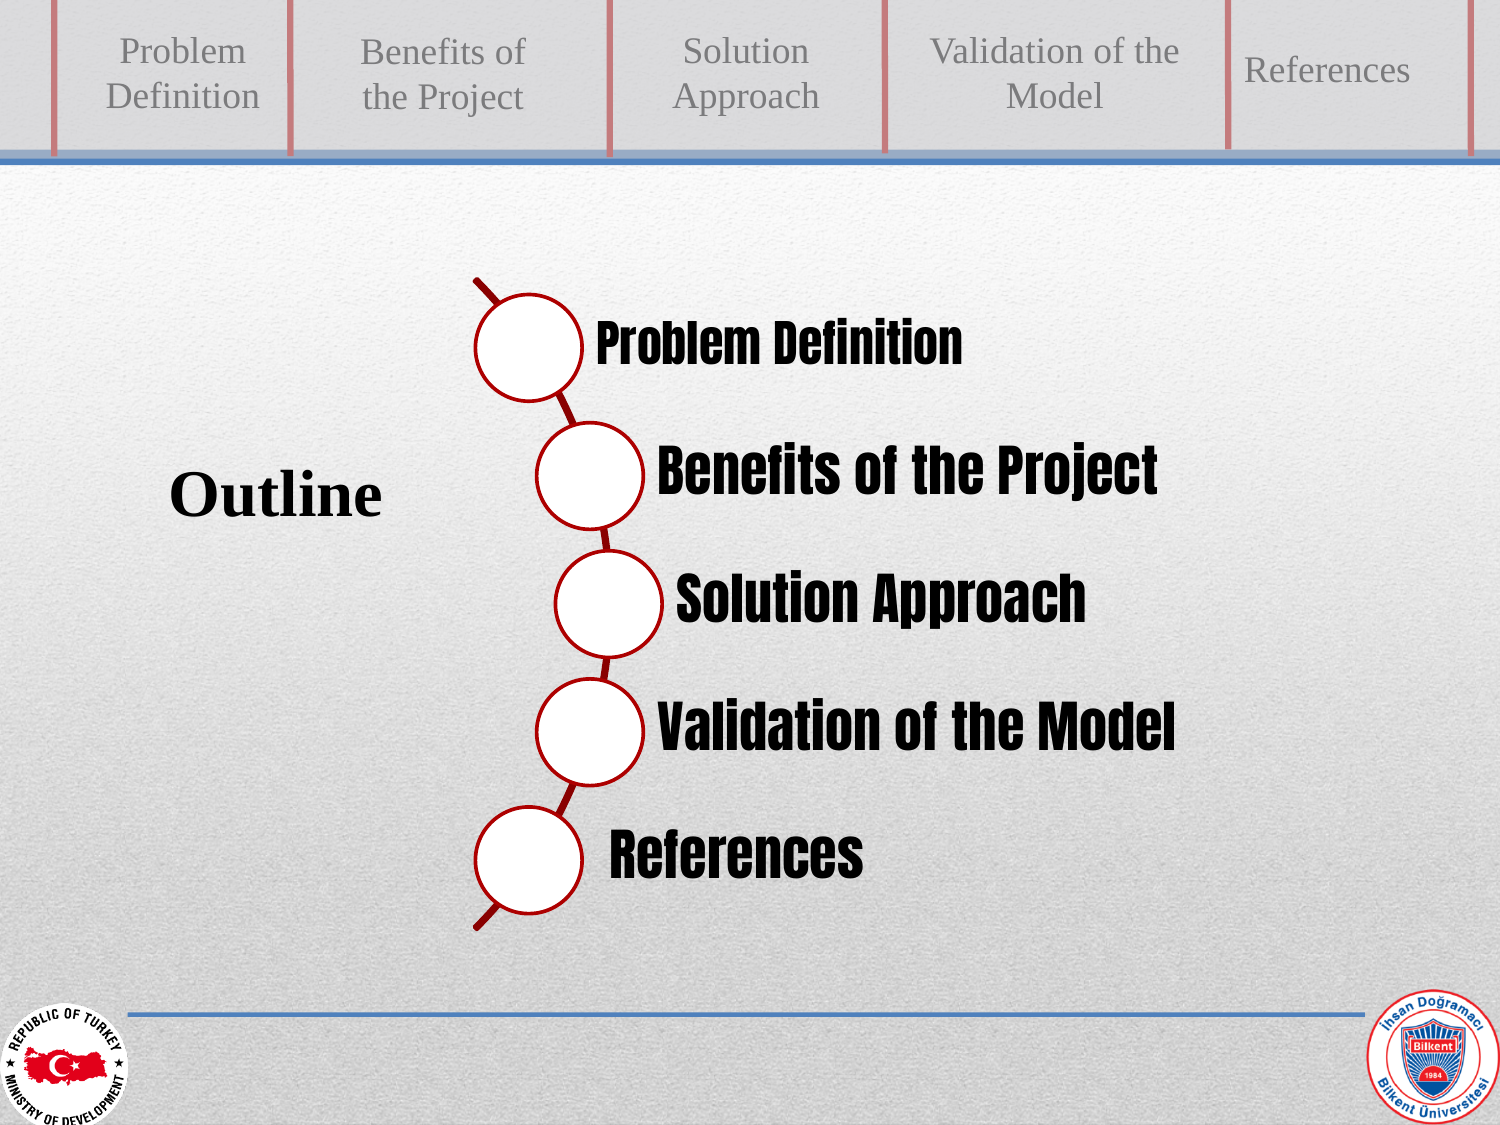

Problem Definition

Benefits of the Project

Solution Approach

Validation of the Model

 References

Outline